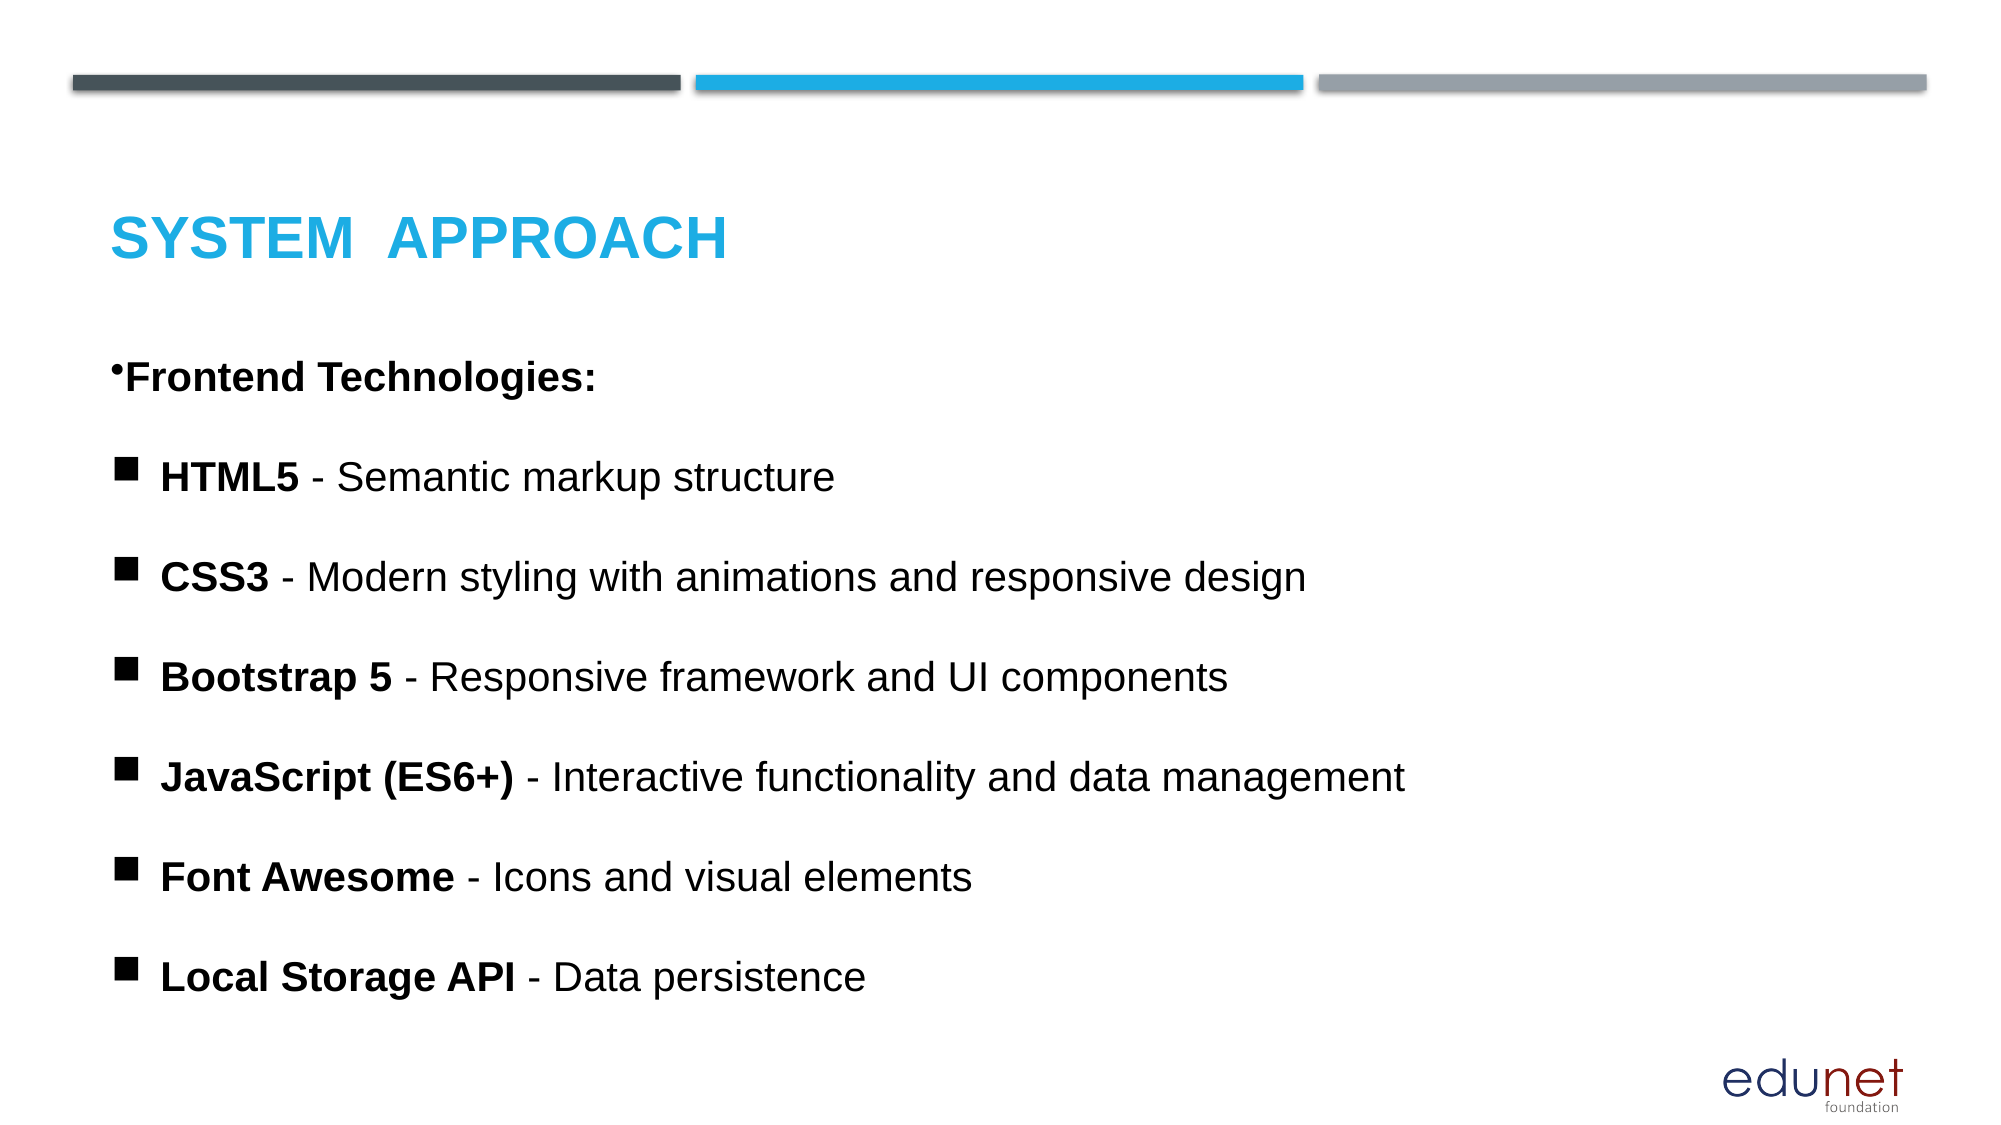

# System  Approach
Frontend Technologies:

HTML5 - Semantic markup structure

CSS3 - Modern styling with animations and responsive design

Bootstrap 5 - Responsive framework and UI components

JavaScript (ES6+) - Interactive functionality and data management

Font Awesome - Icons and visual elements

Local Storage API - Data persistence